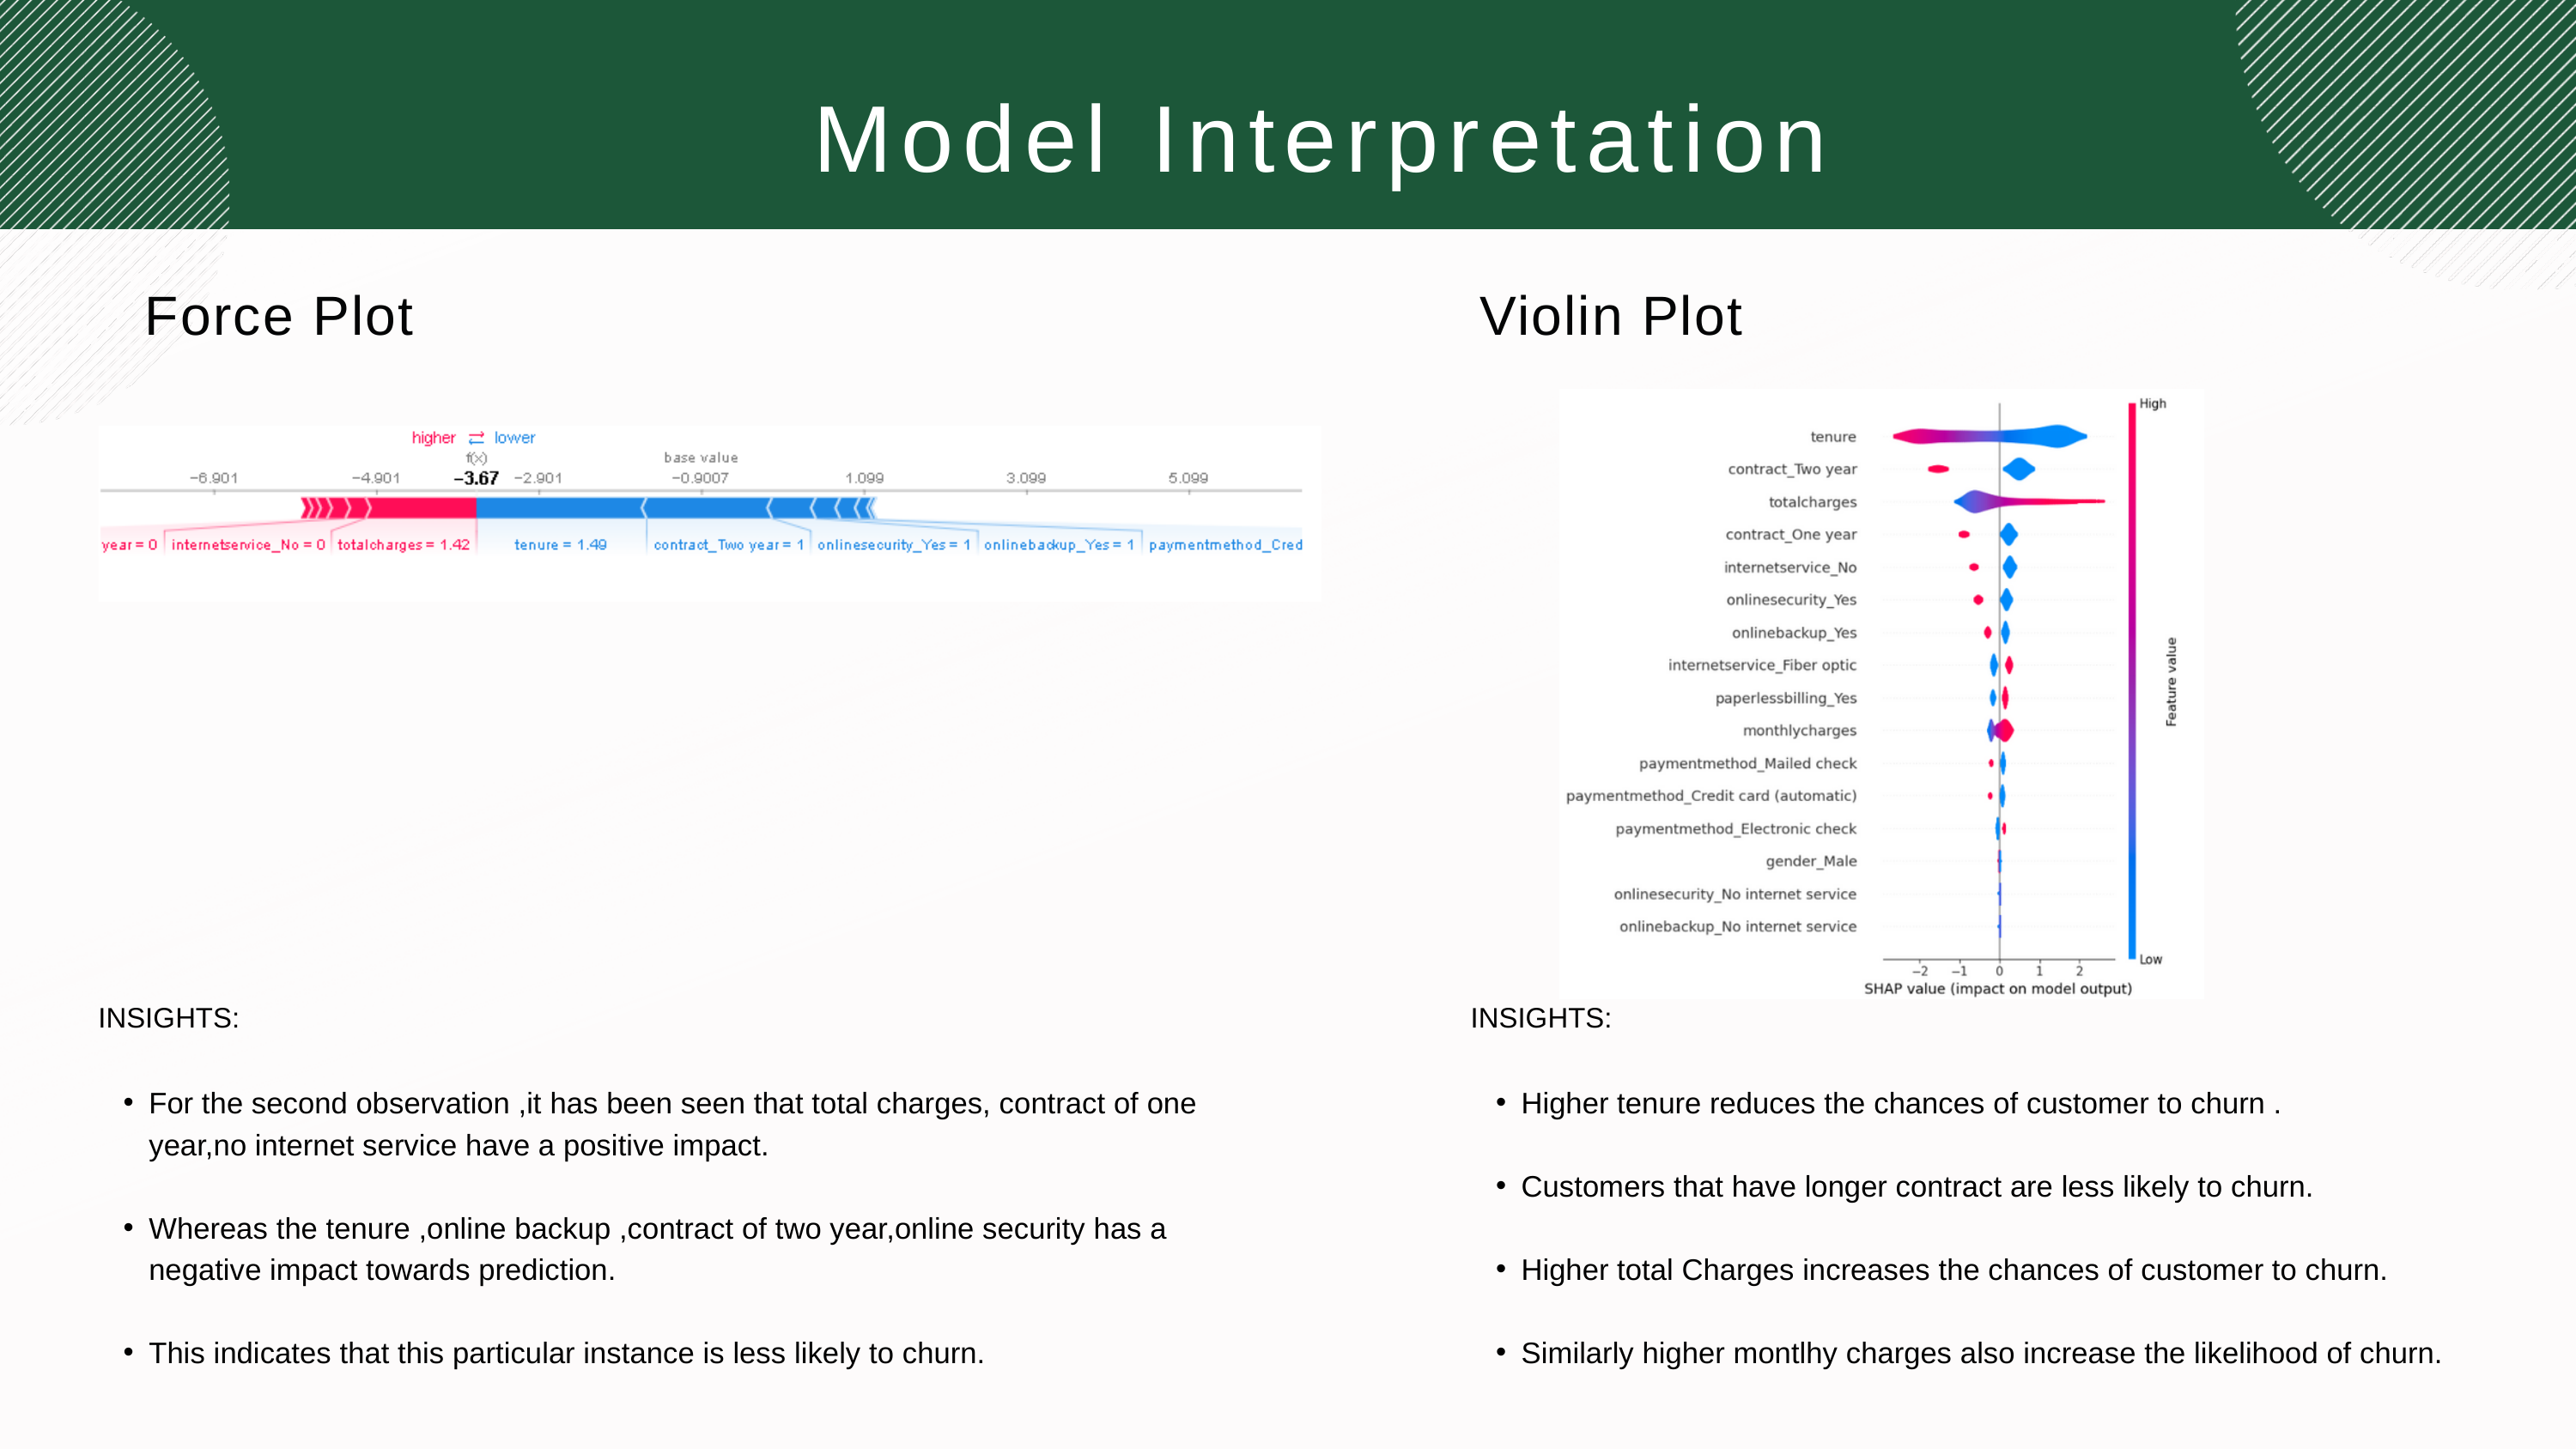

Model Interpretation
Force Plot
Violin Plot

INSIGHTS:

For the second observation ,it has been seen that total charges, contract of one year,no internet service have a positive impact.

Whereas the tenure ,online backup ,contract of two year,online security has a negative impact towards prediction.

This indicates that this particular instance is less likely to churn.

INSIGHTS:

Higher tenure reduces the chances of customer to churn .

Customers that have longer contract are less likely to churn.

Higher total Charges increases the chances of customer to churn.

Similarly higher montlhy charges also increase the likelihood of churn.